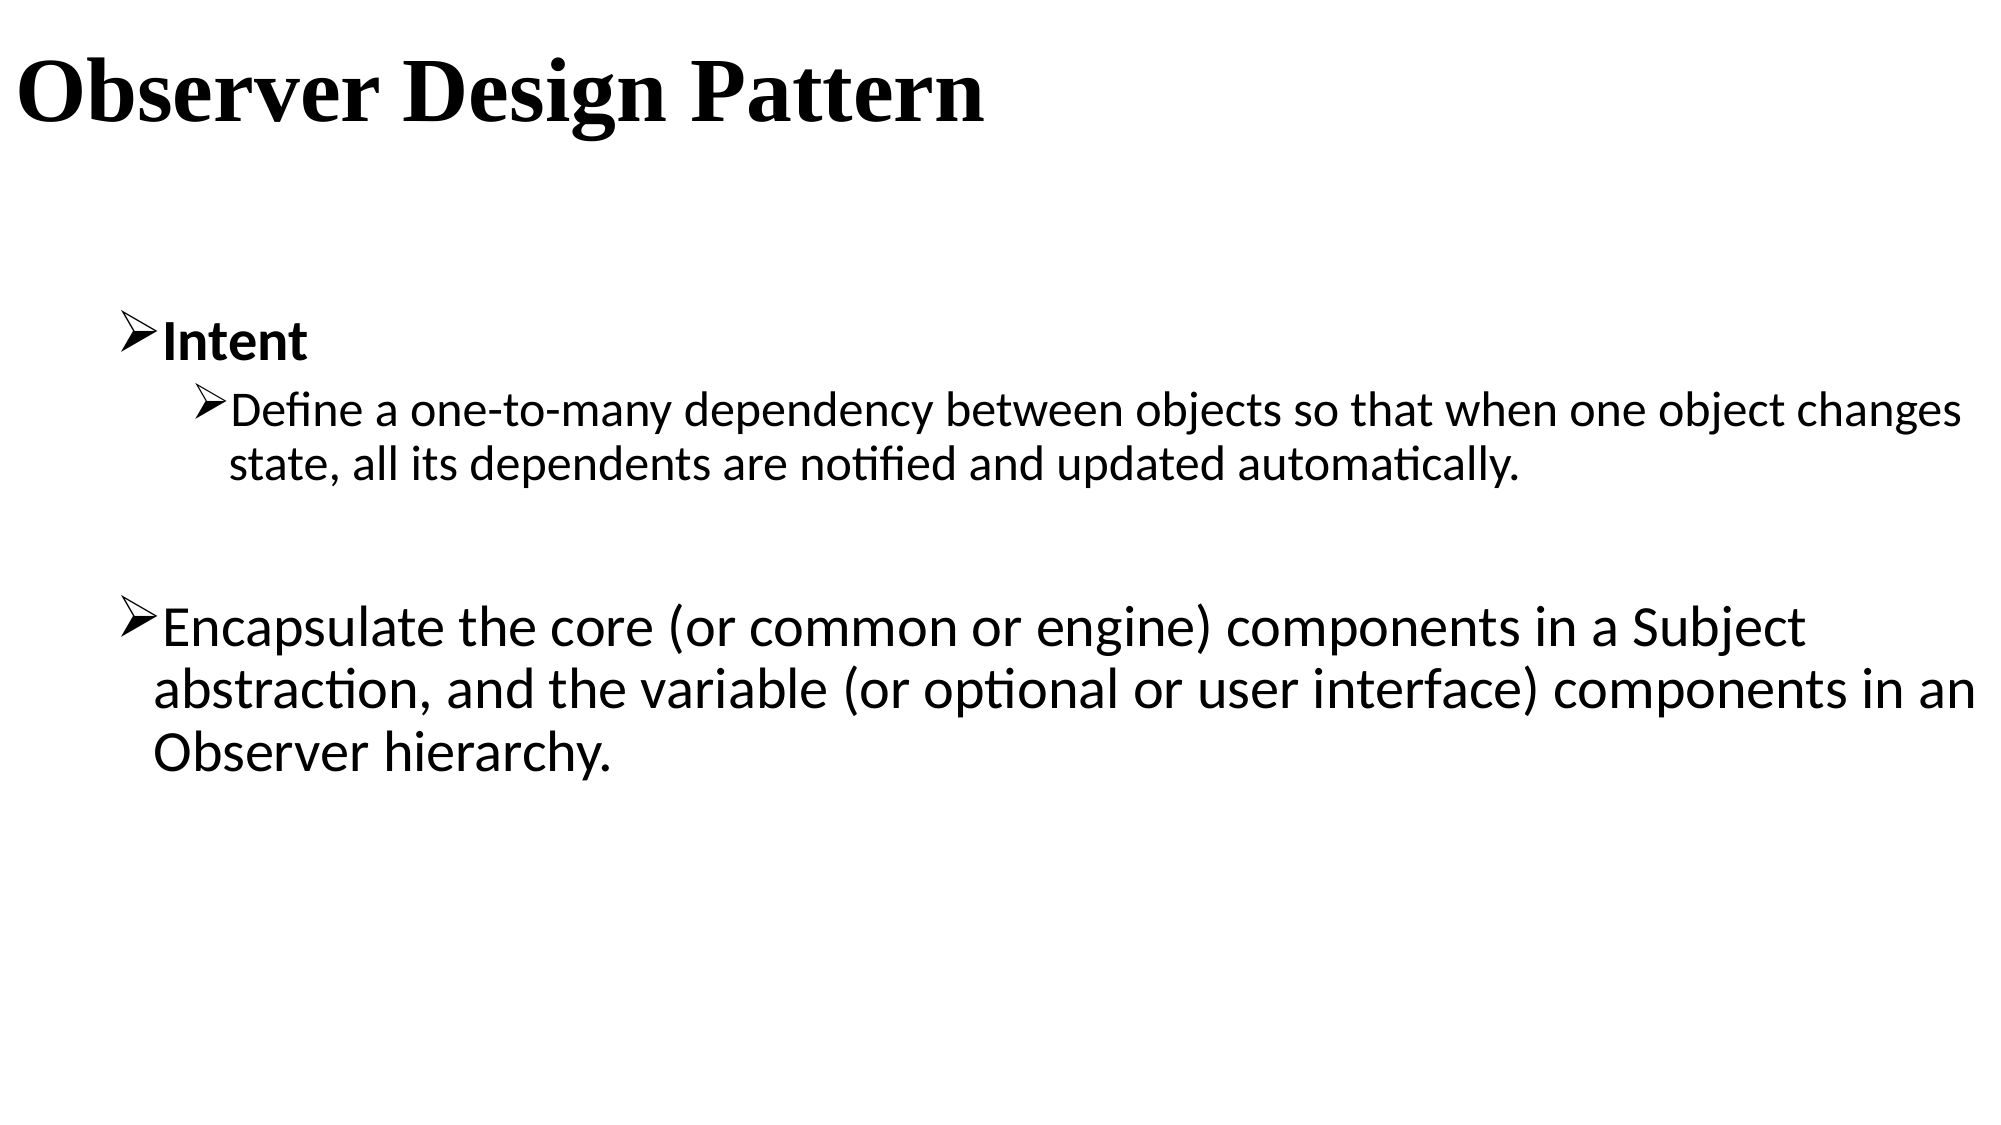

# Observer Design Pattern
Intent
Define a one-to-many dependency between objects so that when one object changes state, all its dependents are notified and updated automatically.

Encapsulate the core (or common or engine) components in a Subject abstraction, and the variable (or optional or user interface) components in an Observer hierarchy.